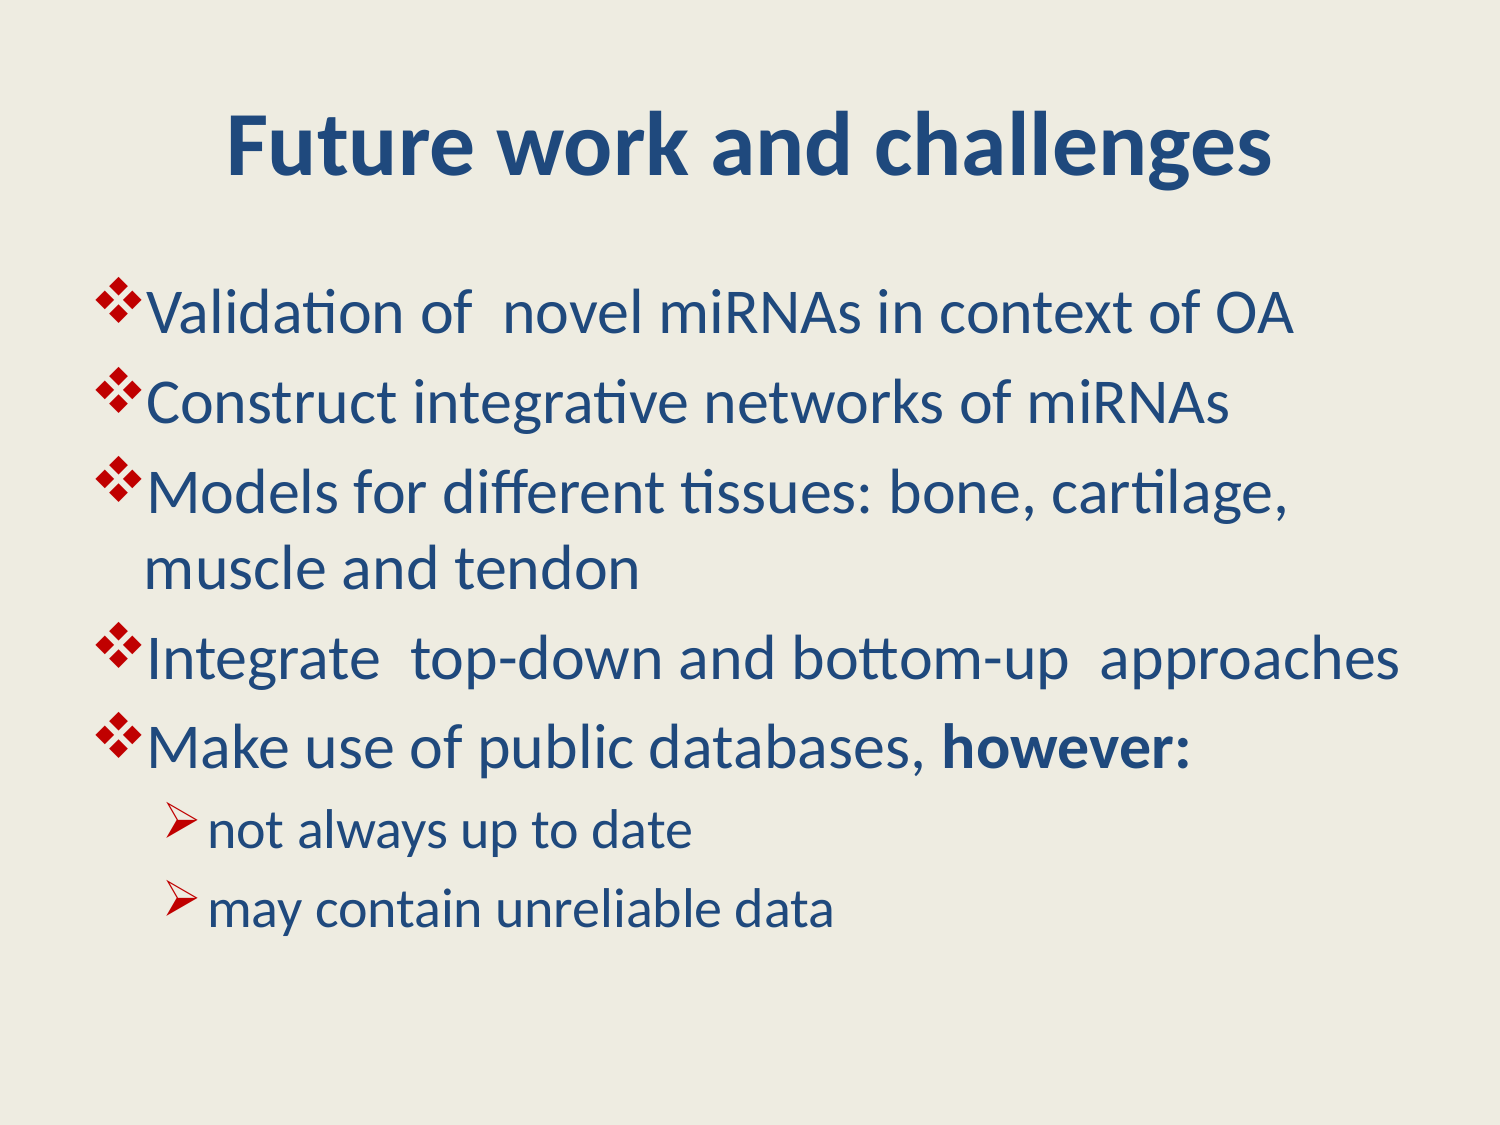

# Future work and challenges
Validation of  novel miRNAs in context of OA
Construct integrative networks of miRNAs
Models for different tissues: bone, cartilage, muscle and tendon
Integrate  top-down and bottom-up  approaches
Make use of public databases, however:
not always up to date
may contain unreliable data